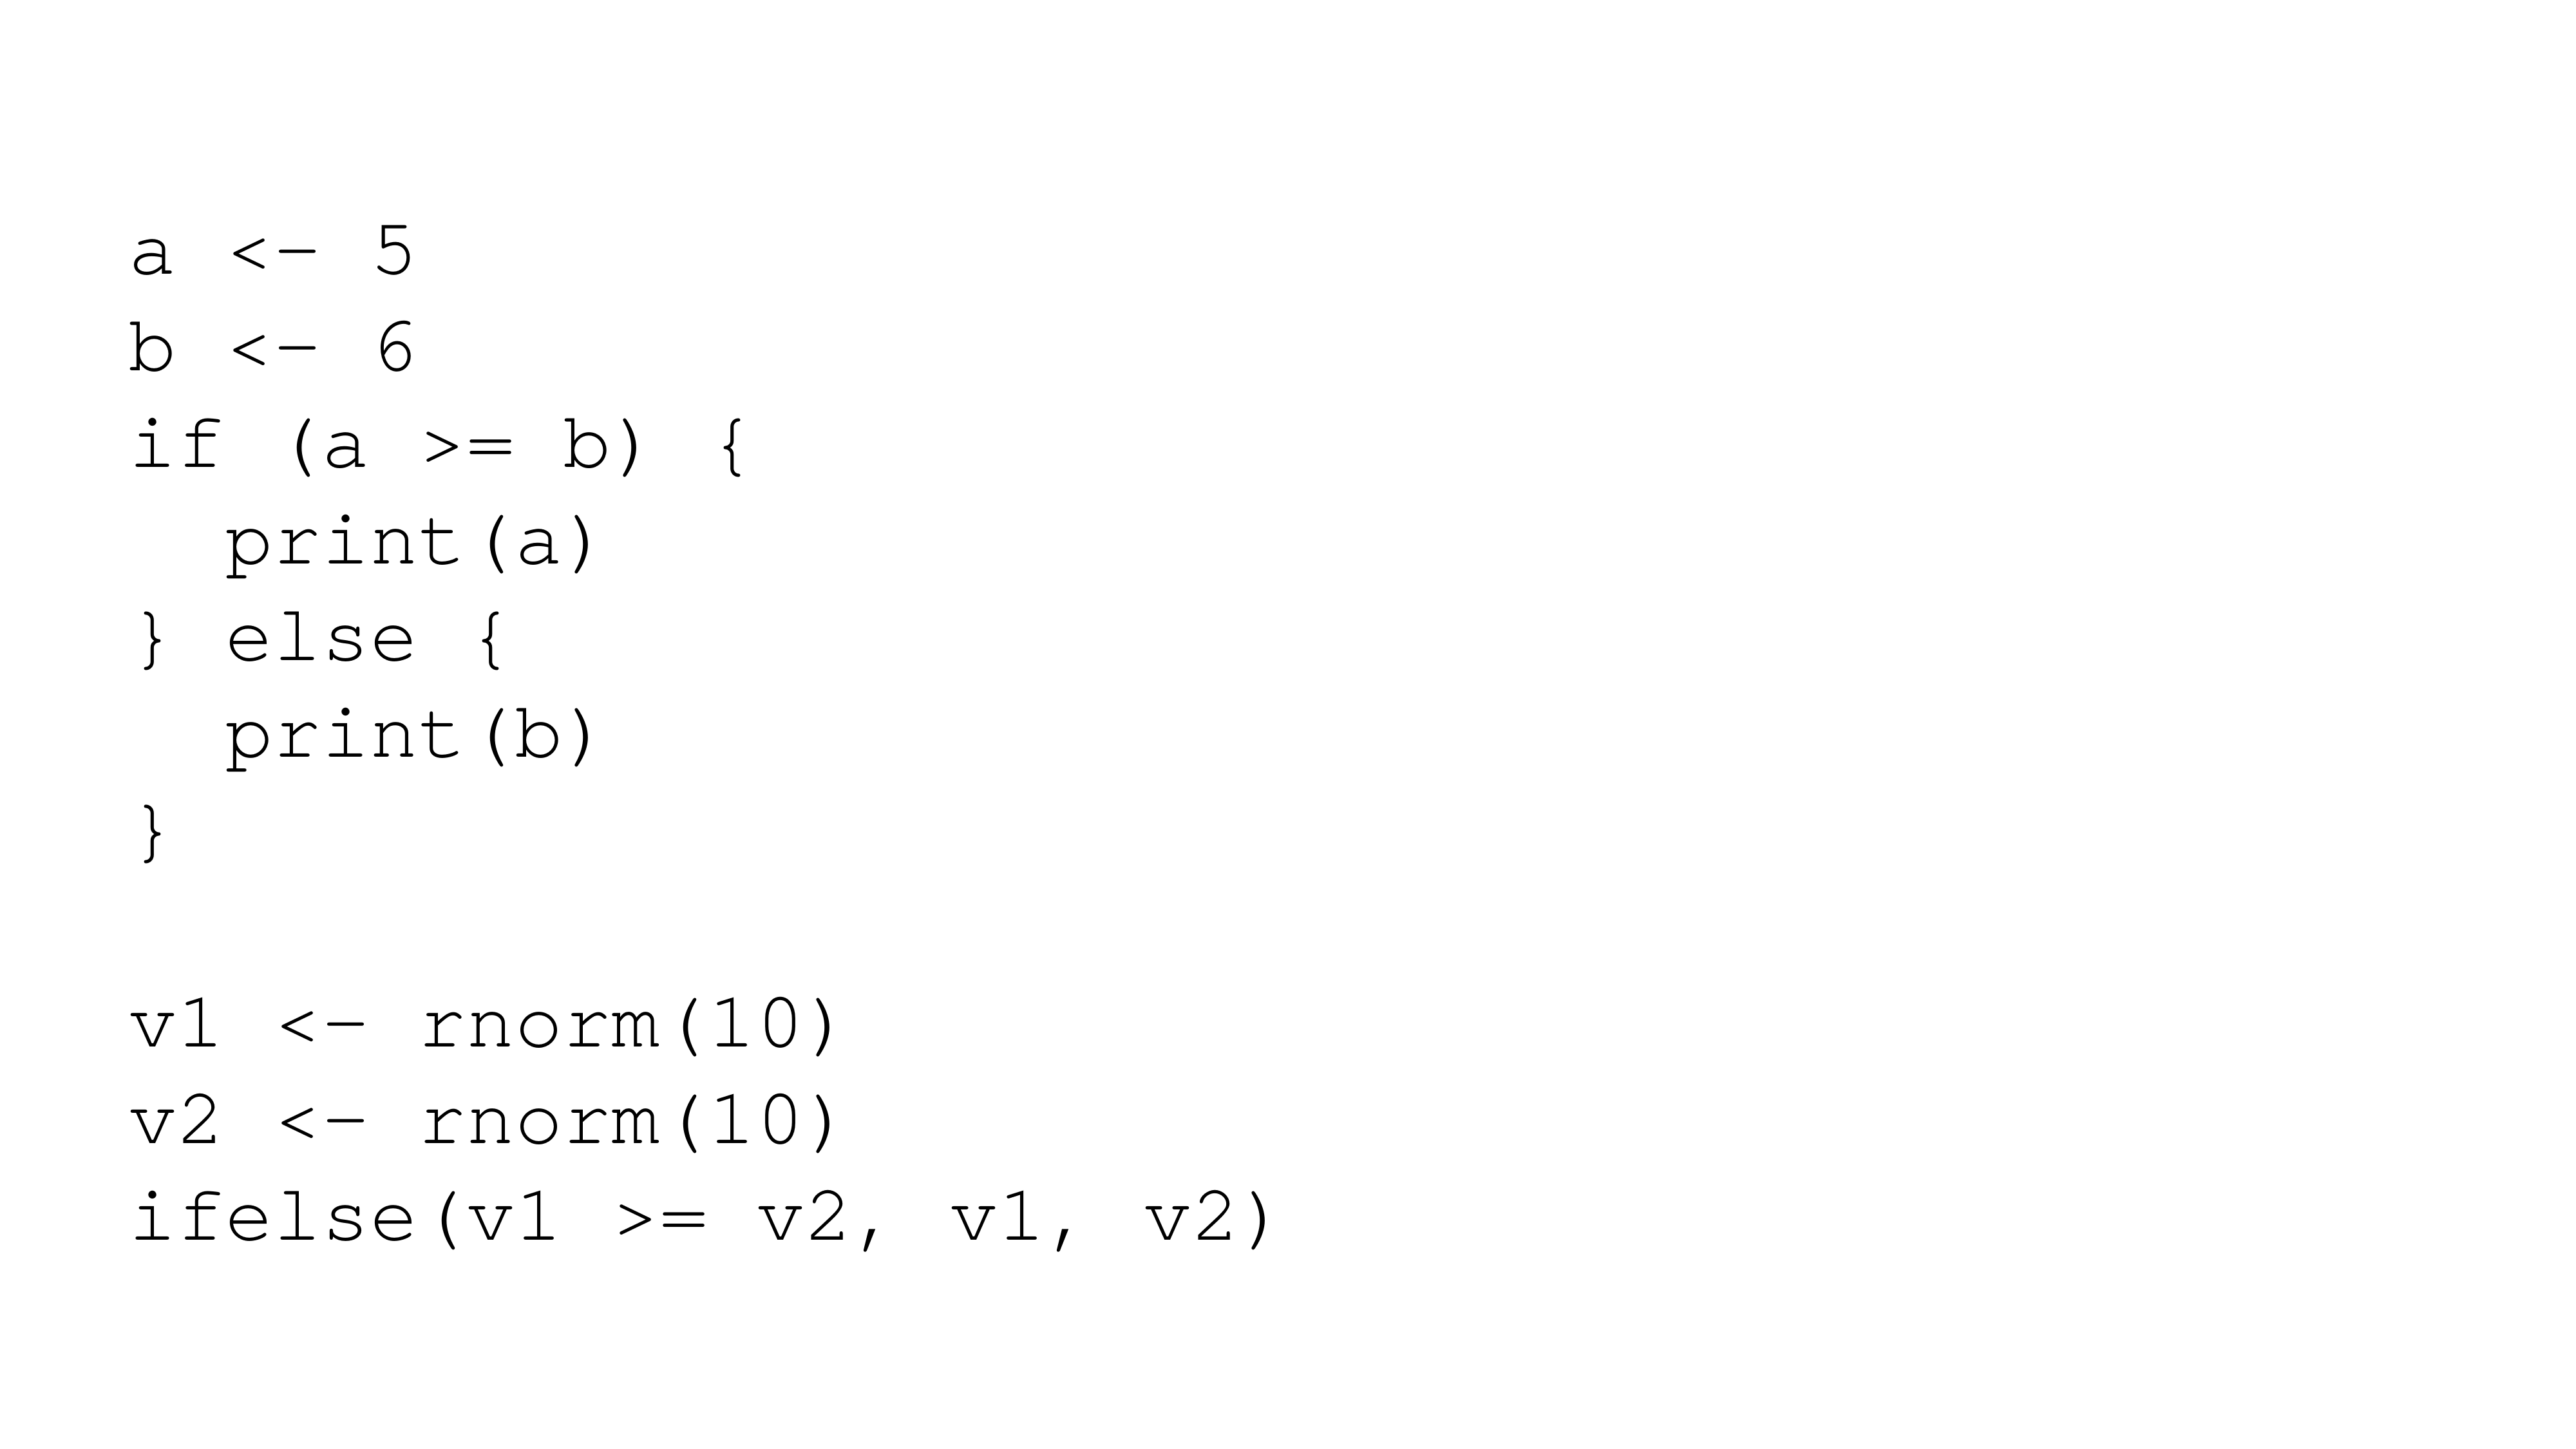

a <- 5
b <- 6
if (a >= b) {
  print(a)
} else {
  print(b)
}

v1 <- rnorm(10)
v2 <- rnorm(10)
ifelse(v1 >= v2, v1, v2)